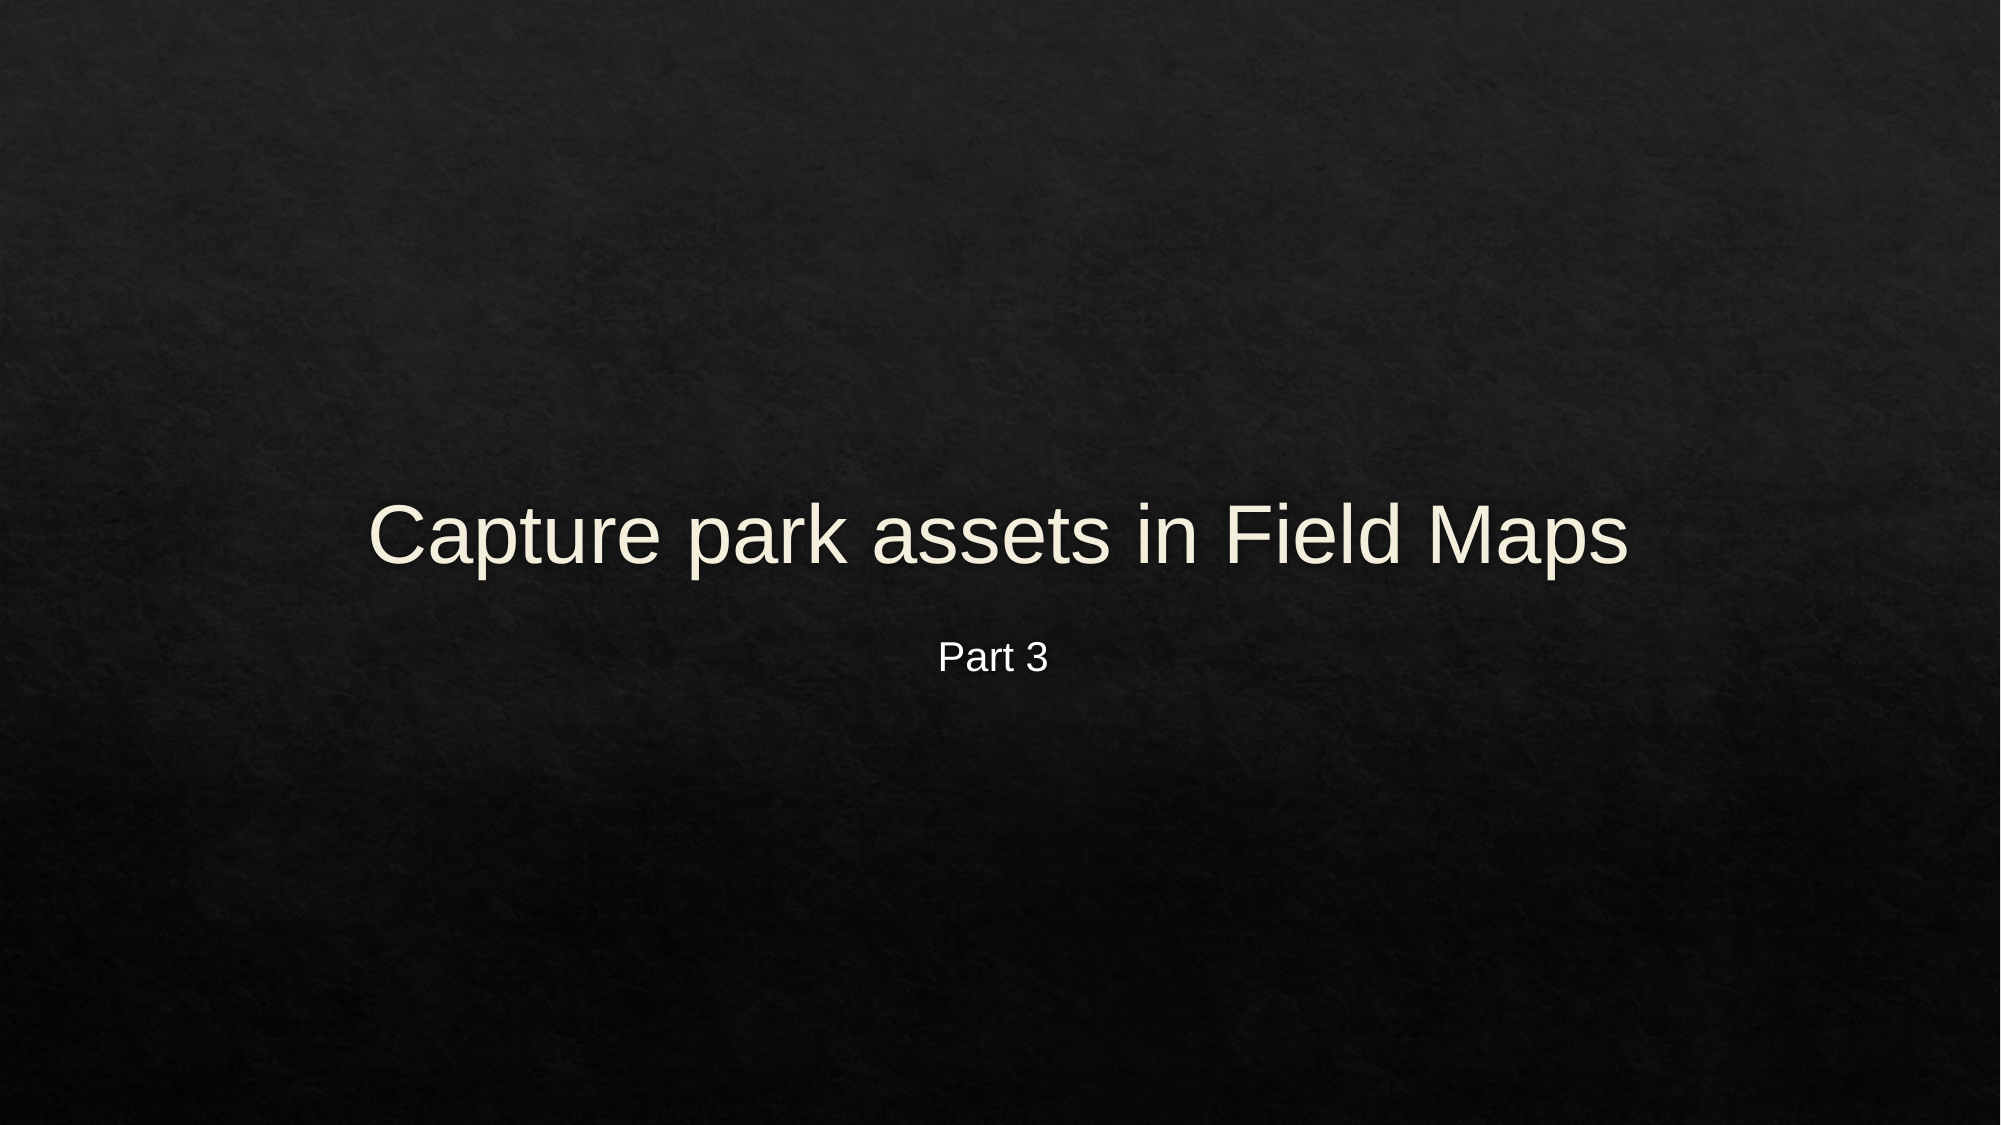

# Capture park assets in Field Maps
Part 3